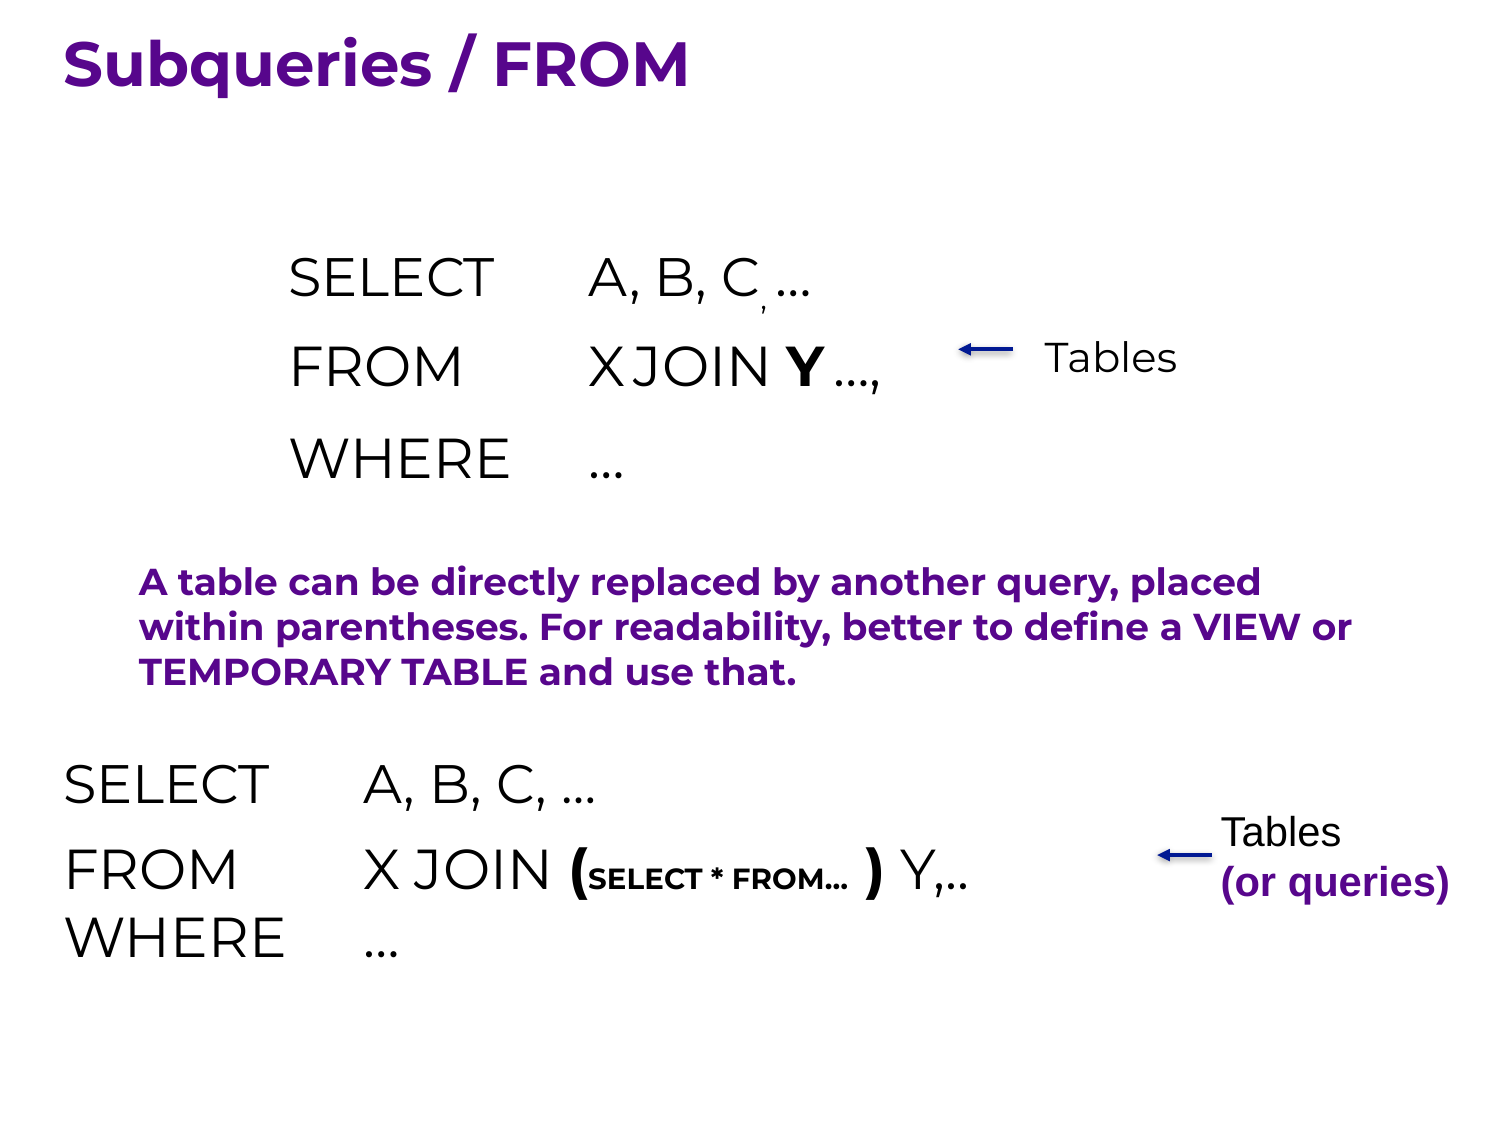

Subqueries / FROM
SELECT 	A, B, C, …
FROM 	X JOIN Y …,
WHERE 	…
Tables
A table can be directly replaced by another query, placed within parentheses. For readability, better to define a VIEW or TEMPORARY TABLE and use that.
SELECT 	A, B, C, …
FROM 	X JOIN (SELECT * FROM… ) Y,..
WHERE 	…
Tables
(or queries)